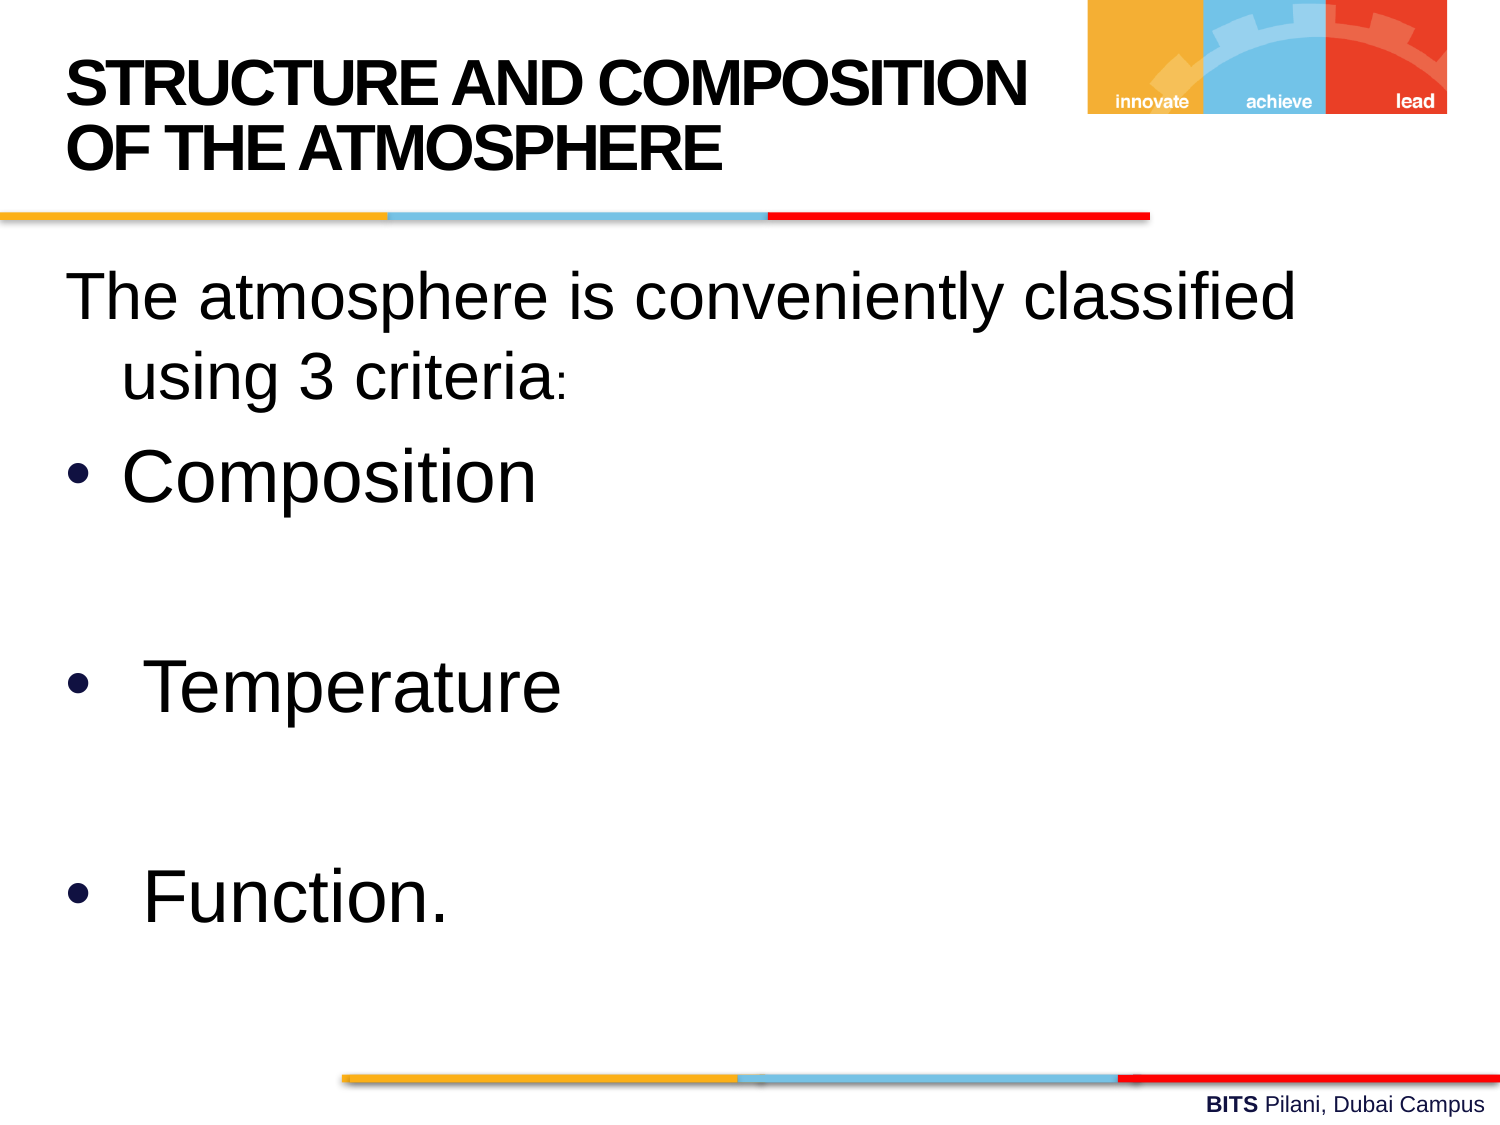

STRUCTURE AND COMPOSITION OF THE ATMOSPHERE
The atmosphere is conveniently classified using 3 criteria:
Composition

 Temperature

 Function.